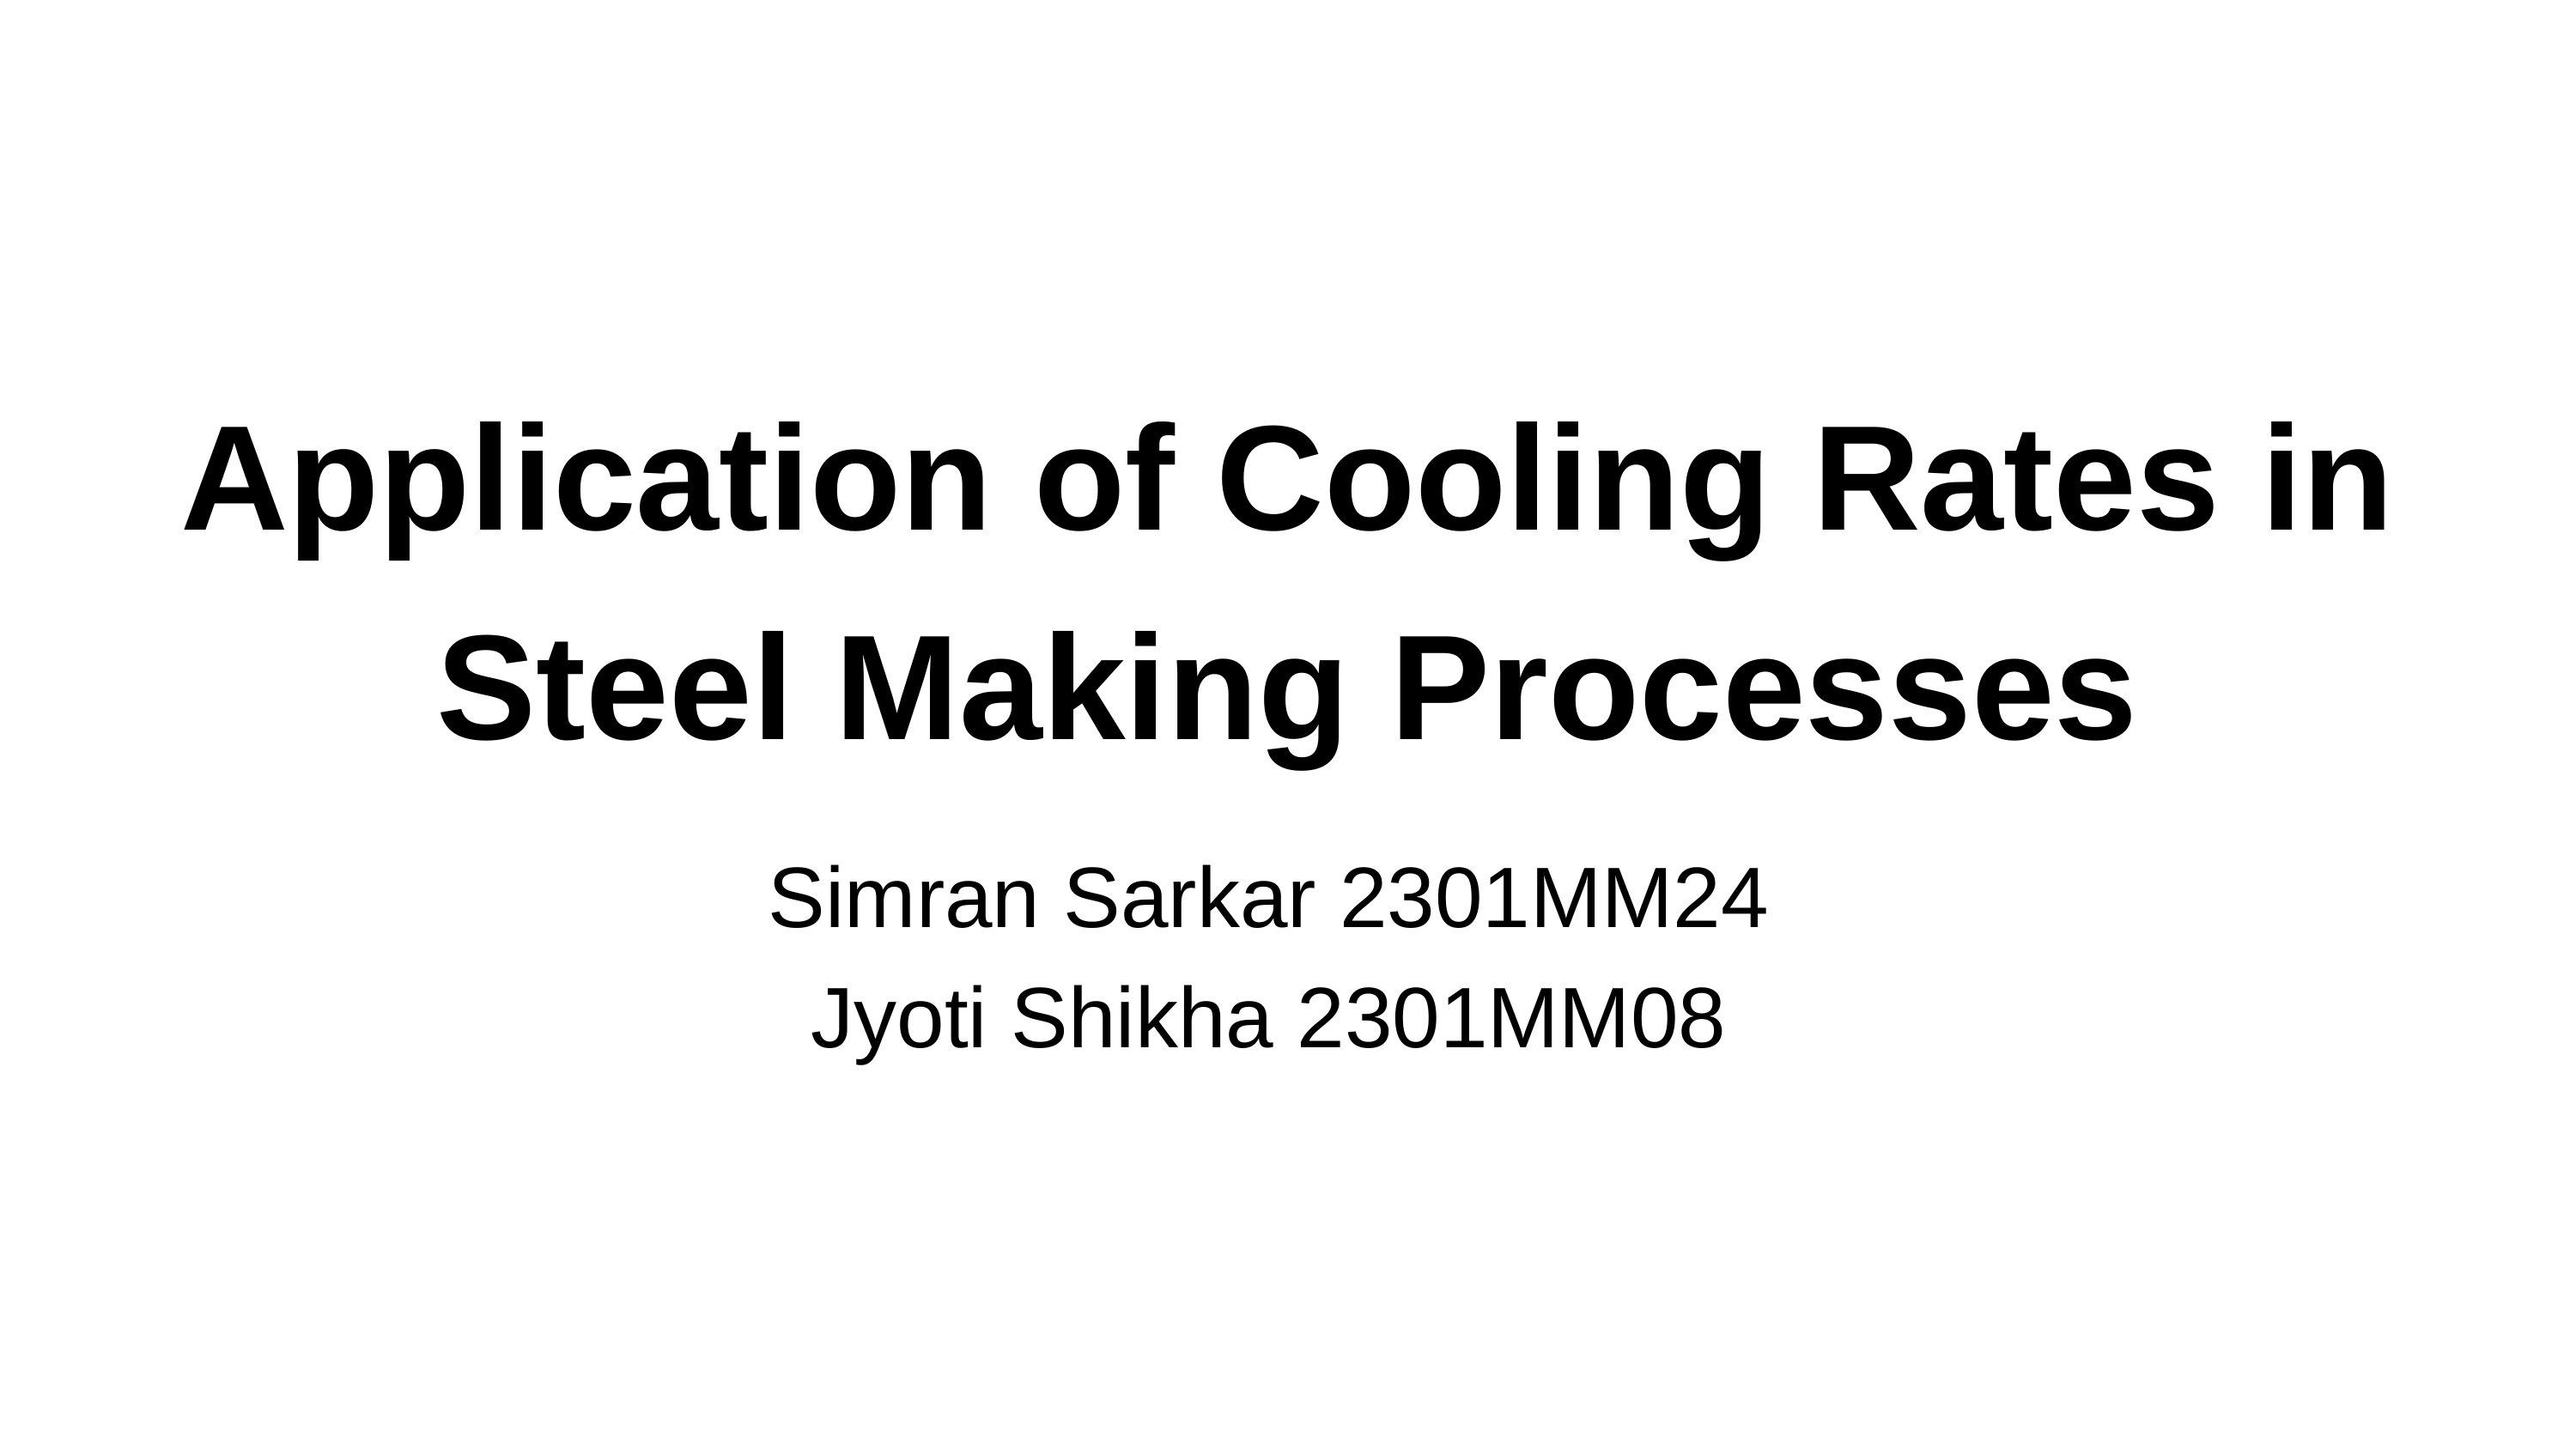

Application of Cooling Rates in Steel Making Processes
Simran Sarkar 2301MM24
Jyoti Shikha 2301MM08